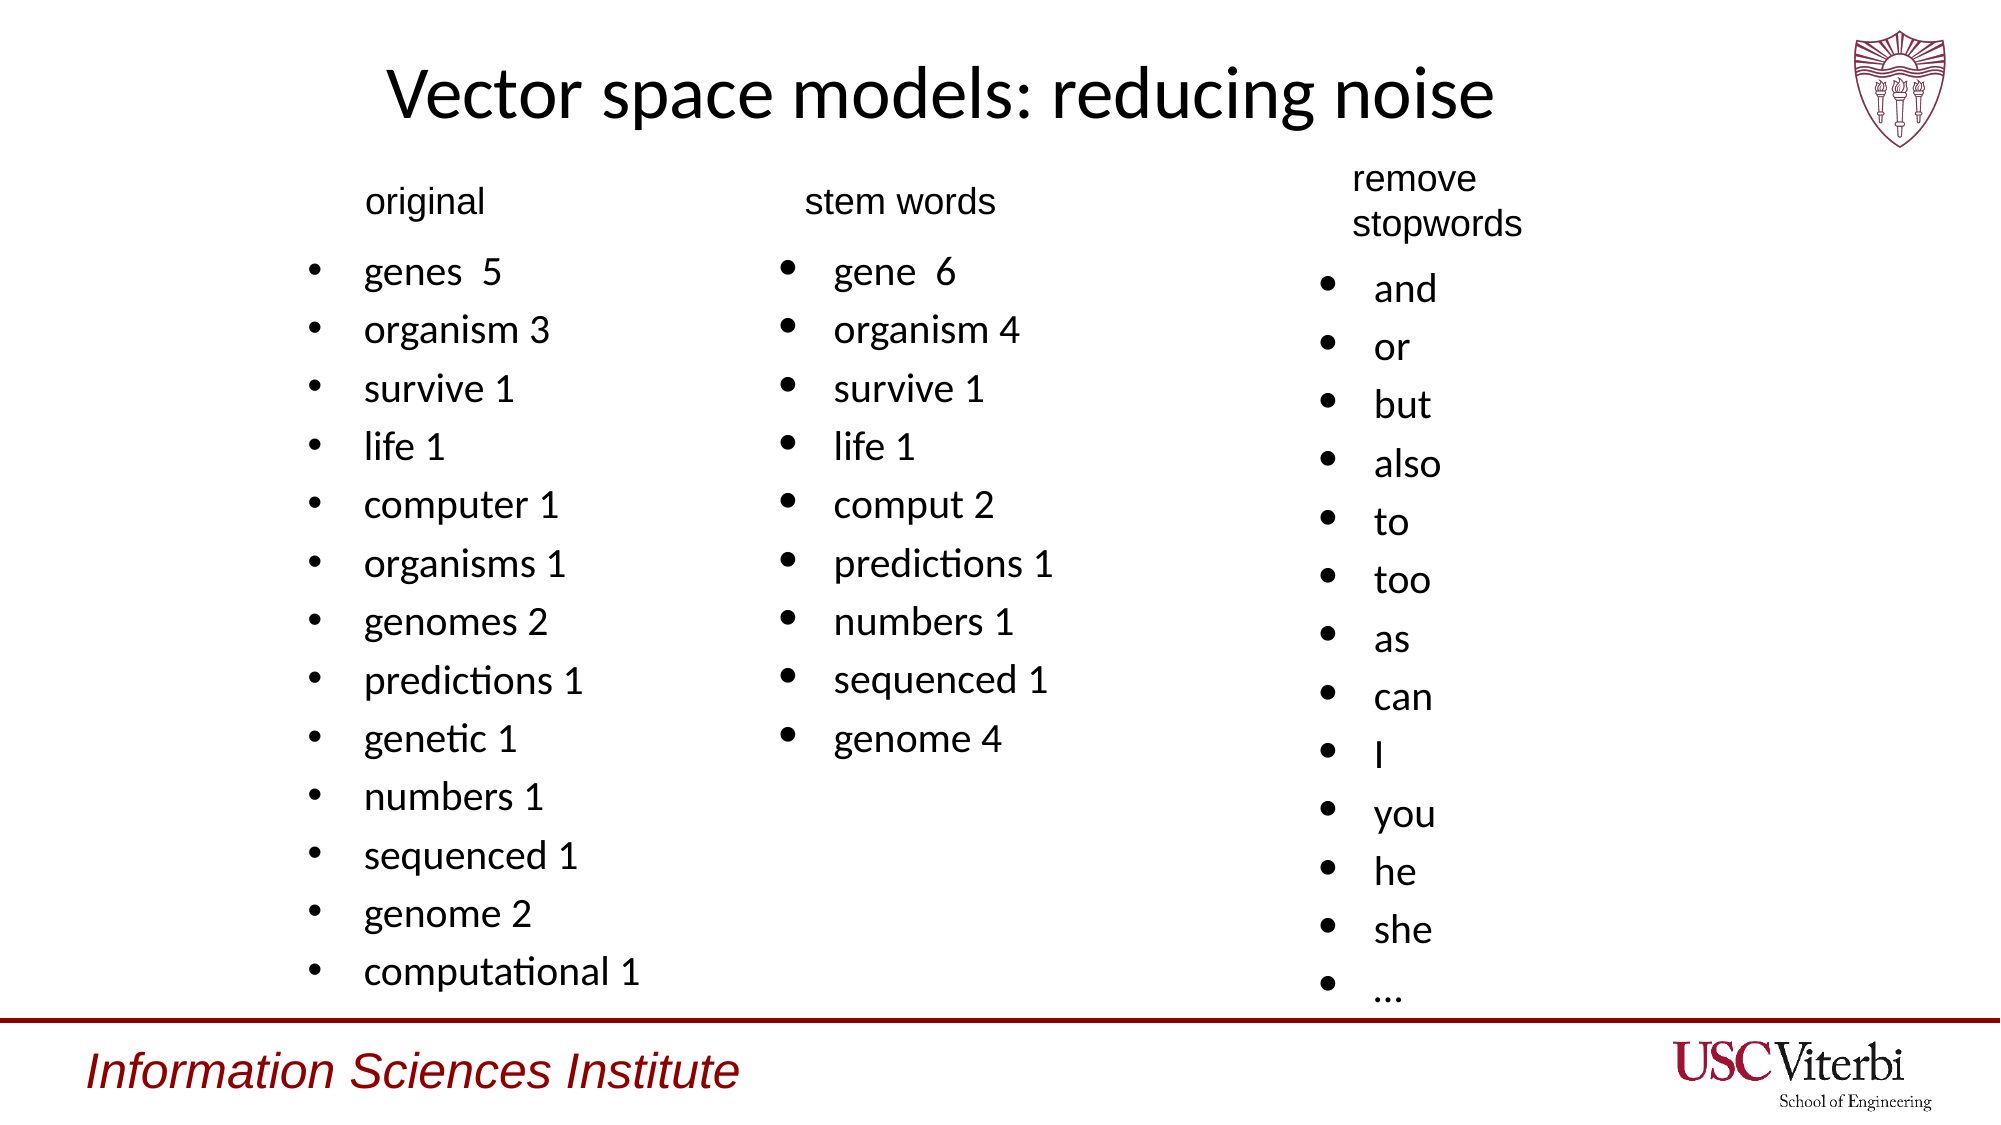

# Vector space models: reducing noise
remove stopwords
stem words
original
genes  5
organism 3
survive 1
life 1
computer 1
organisms 1
genomes 2
predictions 1
genetic 1
numbers 1
sequenced 1
genome 2
computational 1

gene  6
organism 4
survive 1
life 1
comput 2
predictions 1
numbers 1
sequenced 1
genome 4

and
or
but
also
to
too
as
can
I
you
he
she
…